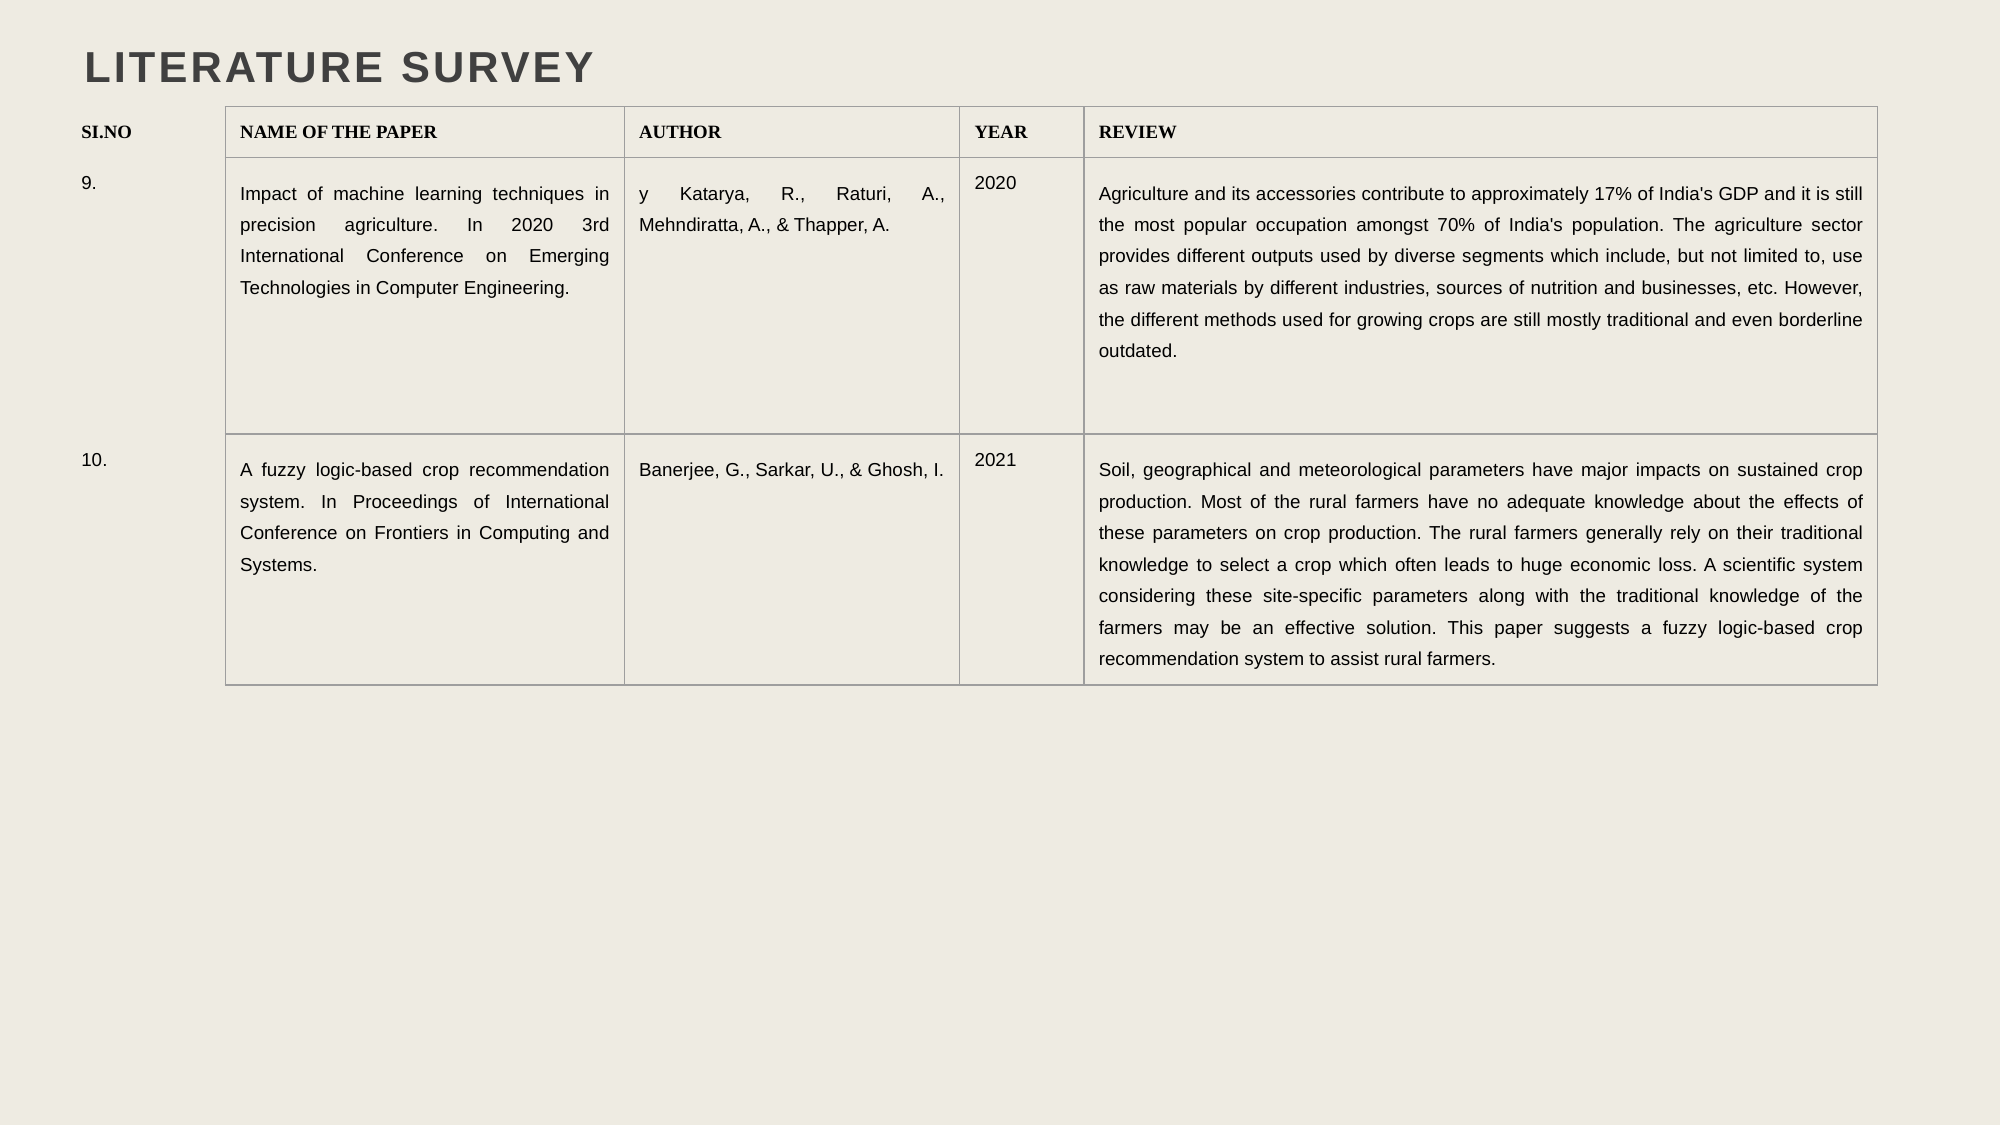

LITERATURE SURVEY
| SI.NO | NAME OF THE PAPER | AUTHOR | YEAR | REVIEW |
| --- | --- | --- | --- | --- |
| 9. | Impact of machine learning techniques in precision agriculture. In 2020 3rd International Conference on Emerging Technologies in Computer Engineering. | y Katarya, R., Raturi, A., Mehndiratta, A., & Thapper, A. | 2020 | Agriculture and its accessories contribute to approximately 17% of India's GDP and it is still the most popular occupation amongst 70% of India's population. The agriculture sector provides different outputs used by diverse segments which include, but not limited to, use as raw materials by different industries, sources of nutrition and businesses, etc. However, the different methods used for growing crops are still mostly traditional and even borderline outdated. |
| 10. | A fuzzy logic-based crop recommendation system. In Proceedings of International Conference on Frontiers in Computing and Systems. | Banerjee, G., Sarkar, U., & Ghosh, I. | 2021 | Soil, geographical and meteorological parameters have major impacts on sustained crop production. Most of the rural farmers have no adequate knowledge about the effects of these parameters on crop production. The rural farmers generally rely on their traditional knowledge to select a crop which often leads to huge economic loss. A scientific system considering these site-specific parameters along with the traditional knowledge of the farmers may be an effective solution. This paper suggests a fuzzy logic-based crop recommendation system to assist rural farmers. |